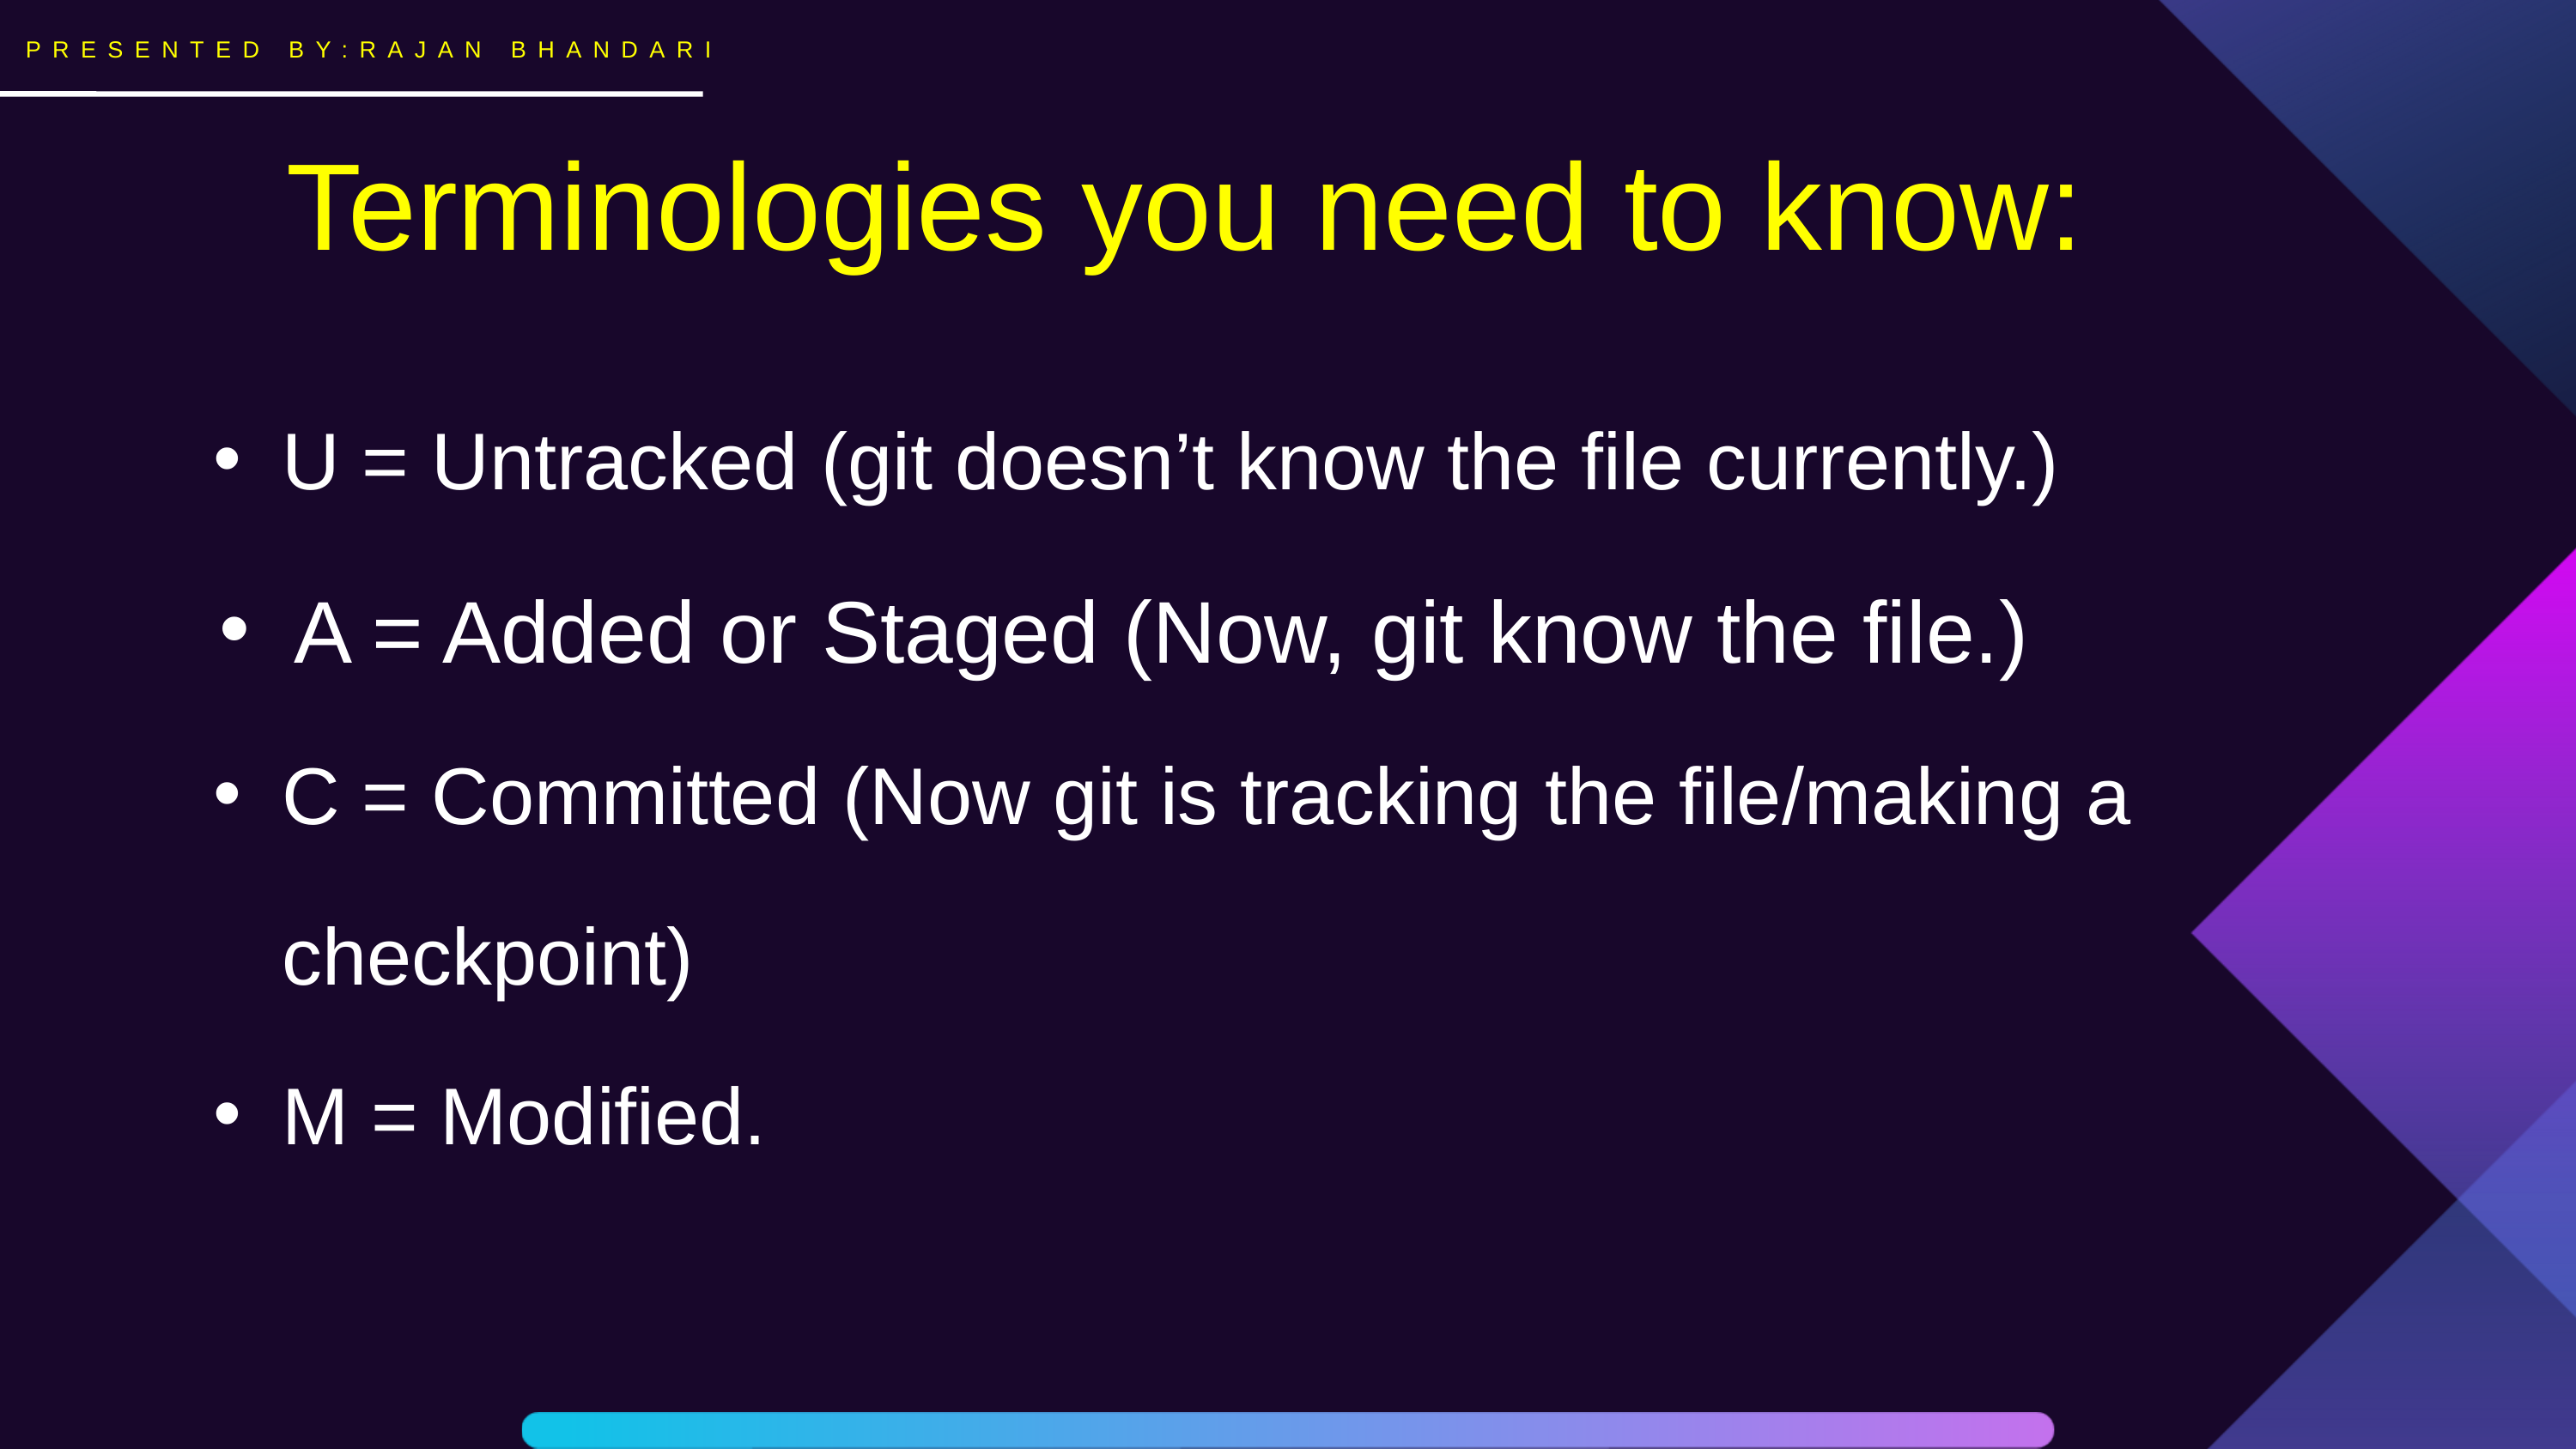

PRESENTED BY:RAJAN BHANDARI

Terminologies you need to know:
U = Untracked (git doesn’t know the file currently.)
A = Added or Staged (Now, git know the file.)
C = Committed (Now git is tracking the file/making a checkpoint)
M = Modified.